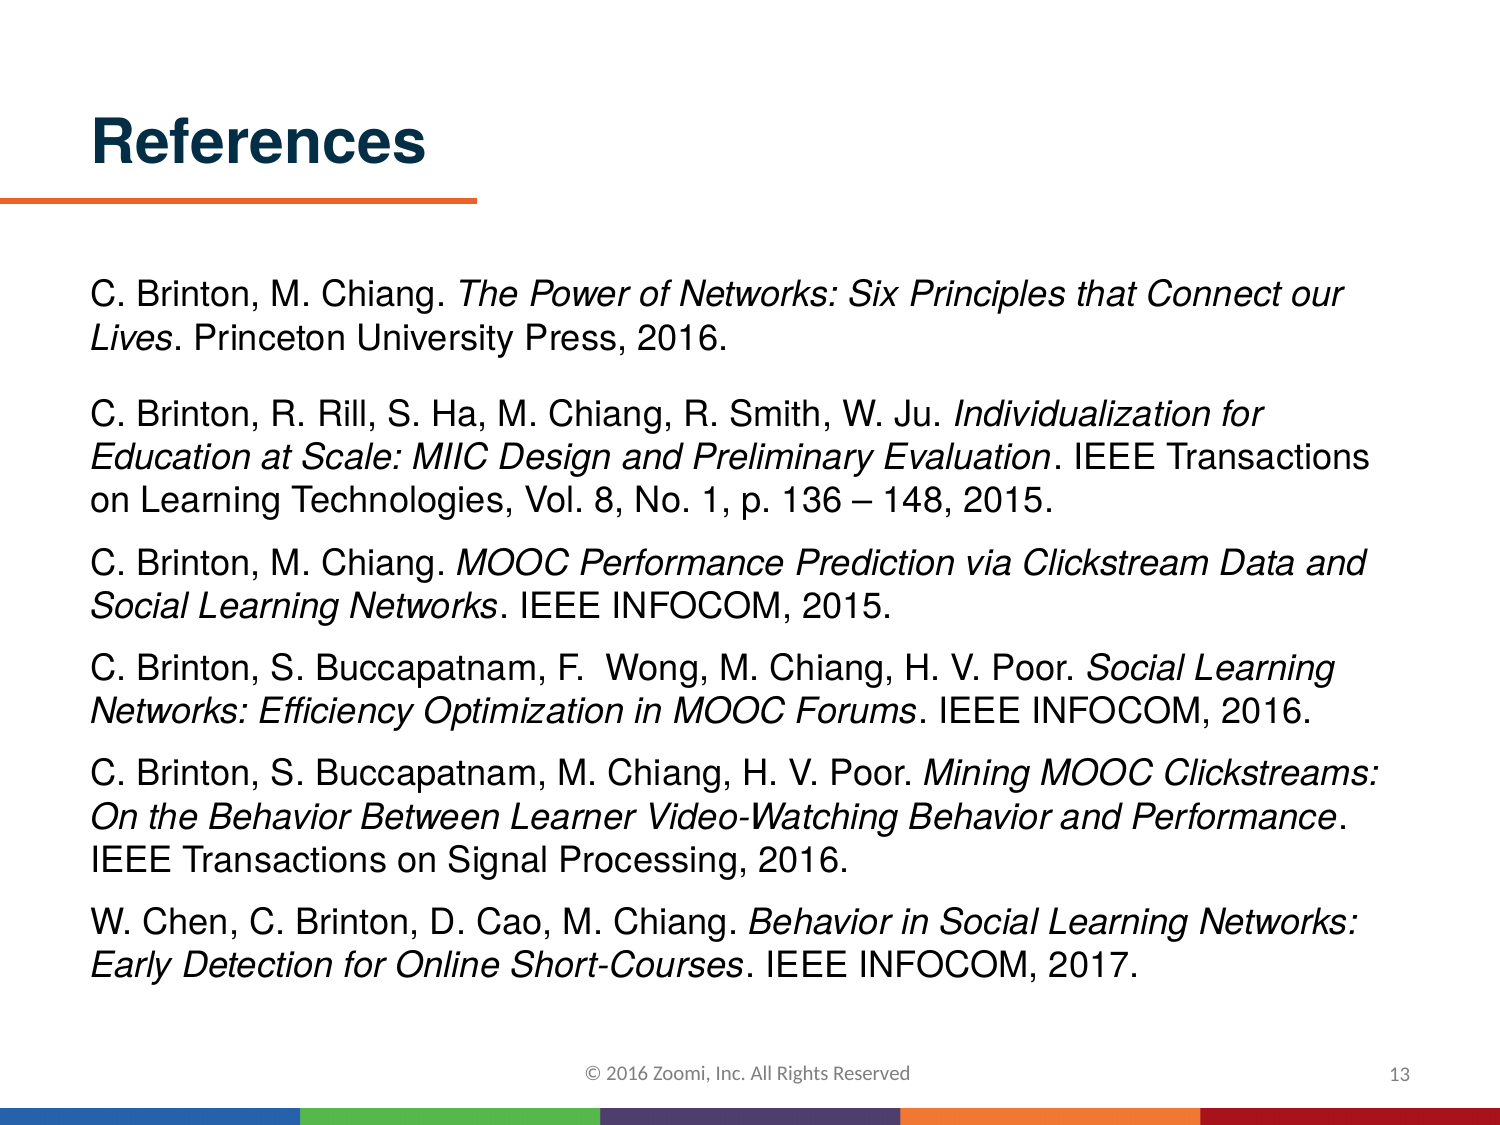

# References
C. Brinton, M. Chiang. The Power of Networks: Six Principles that Connect our Lives. Princeton University Press, 2016.

C. Brinton, R. Rill, S. Ha, M. Chiang, R. Smith, W. Ju. Individualization for Education at Scale: MIIC Design and Preliminary Evaluation. IEEE Transactions on Learning Technologies, Vol. 8, No. 1, p. 136 – 148, 2015.

C. Brinton, M. Chiang. MOOC Performance Prediction via Clickstream Data and Social Learning Networks. IEEE INFOCOM, 2015.

C. Brinton, S. Buccapatnam, F.  Wong, M. Chiang, H. V. Poor. Social Learning Networks: Efficiency Optimization in MOOC Forums. IEEE INFOCOM, 2016.

C. Brinton, S. Buccapatnam, M. Chiang, H. V. Poor. Mining MOOC Clickstreams: On the Behavior Between Learner Video-Watching Behavior and Performance. IEEE Transactions on Signal Processing, 2016.

W. Chen, C. Brinton, D. Cao, M. Chiang. Behavior in Social Learning Networks: Early Detection for Online Short-Courses. IEEE INFOCOM, 2017.

© 2016 Zoomi, Inc. All Rights Reserved
13